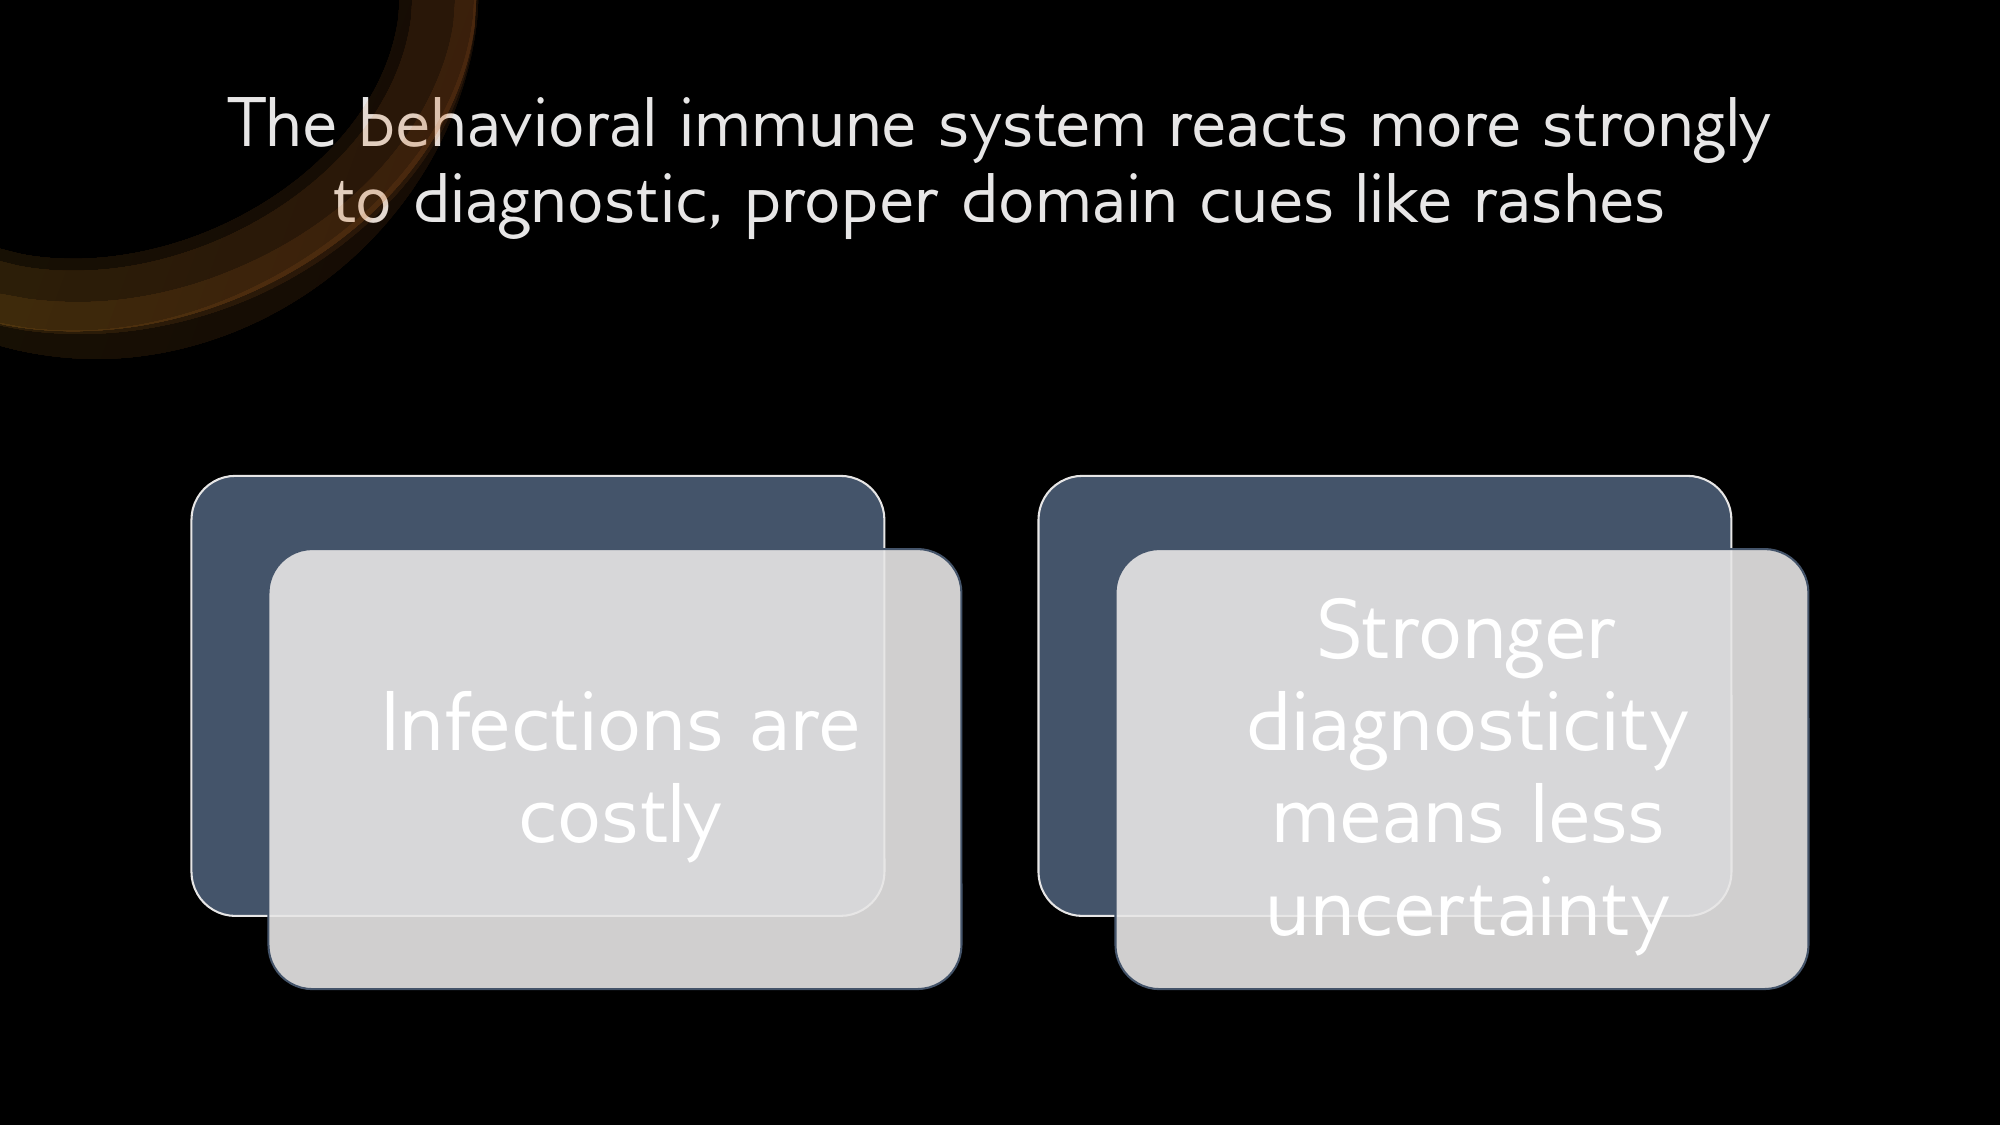

# The behavioral immune system reacts more strongly to diagnostic, proper domain cues like rashes
Infections are costly
Stronger diagnosticity means less uncertainty